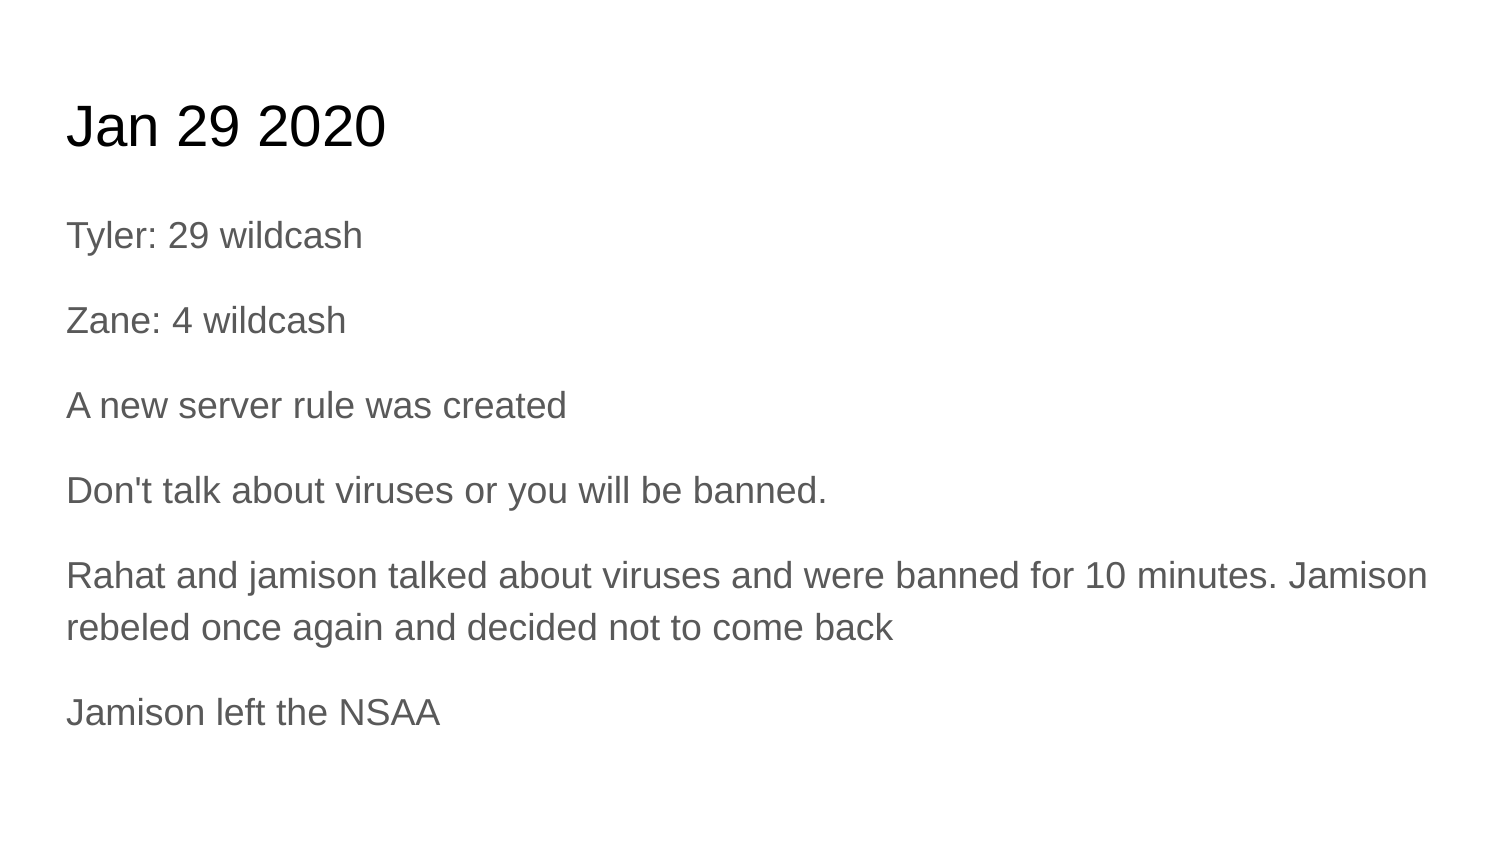

# Jan 29 2020
Tyler: 29 wildcash
Zane: 4 wildcash
A new server rule was created
Don't talk about viruses or you will be banned.
Rahat and jamison talked about viruses and were banned for 10 minutes. Jamison rebeled once again and decided not to come back
Jamison left the NSAA